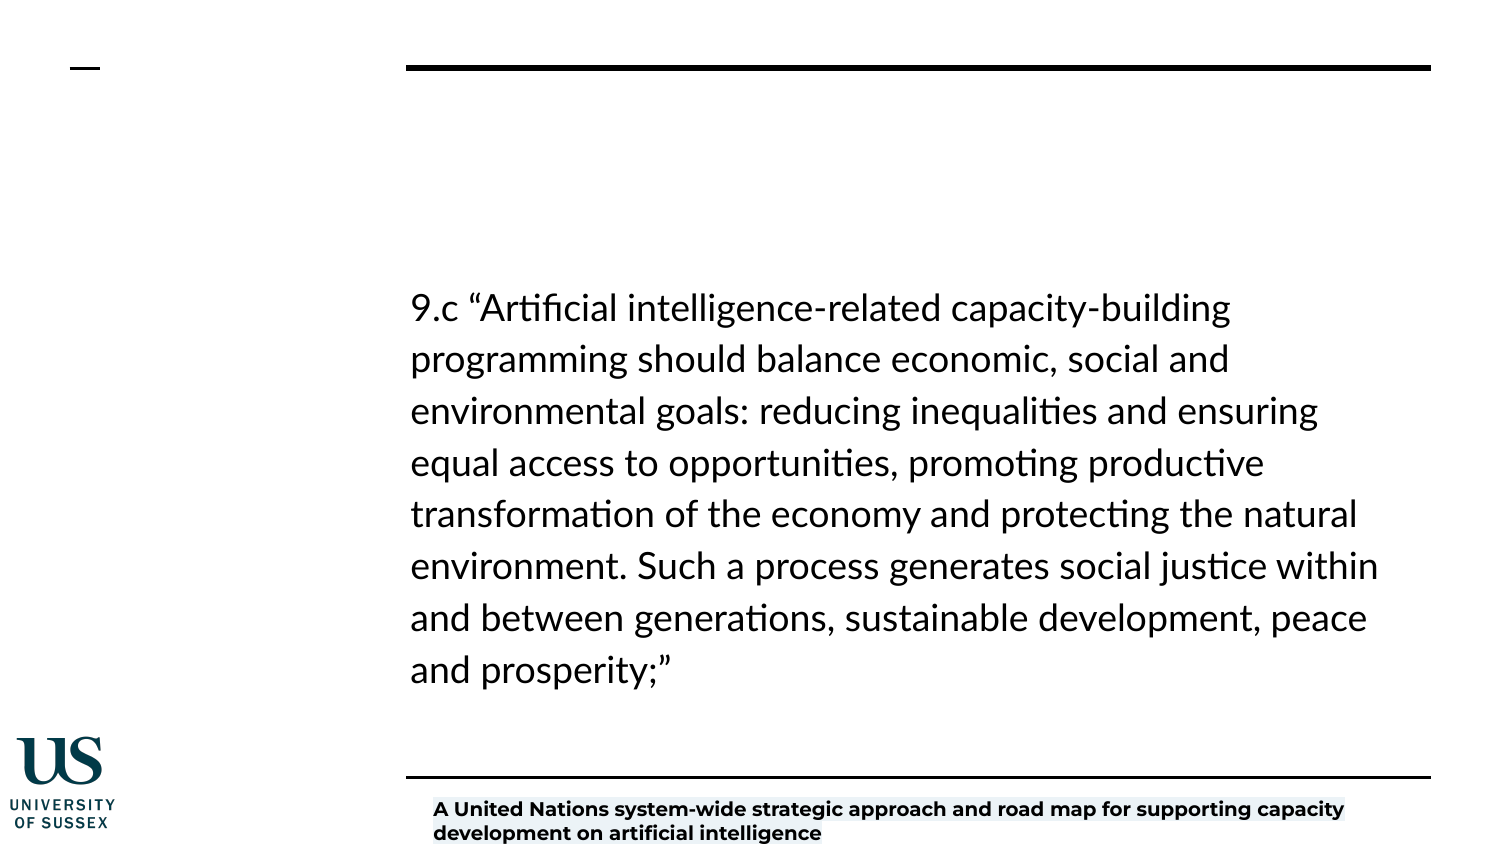

#
9.c “Artificial intelligence-related capacity-building programming should balance economic, social and environmental goals: reducing inequalities and ensuring equal access to opportunities, promoting productive transformation of the economy and protecting the natural environment. Such a process generates social justice within and between generations, sustainable development, peace and prosperity;”
A United Nations system-wide strategic approach and road map for supporting capacity development on artificial intelligence